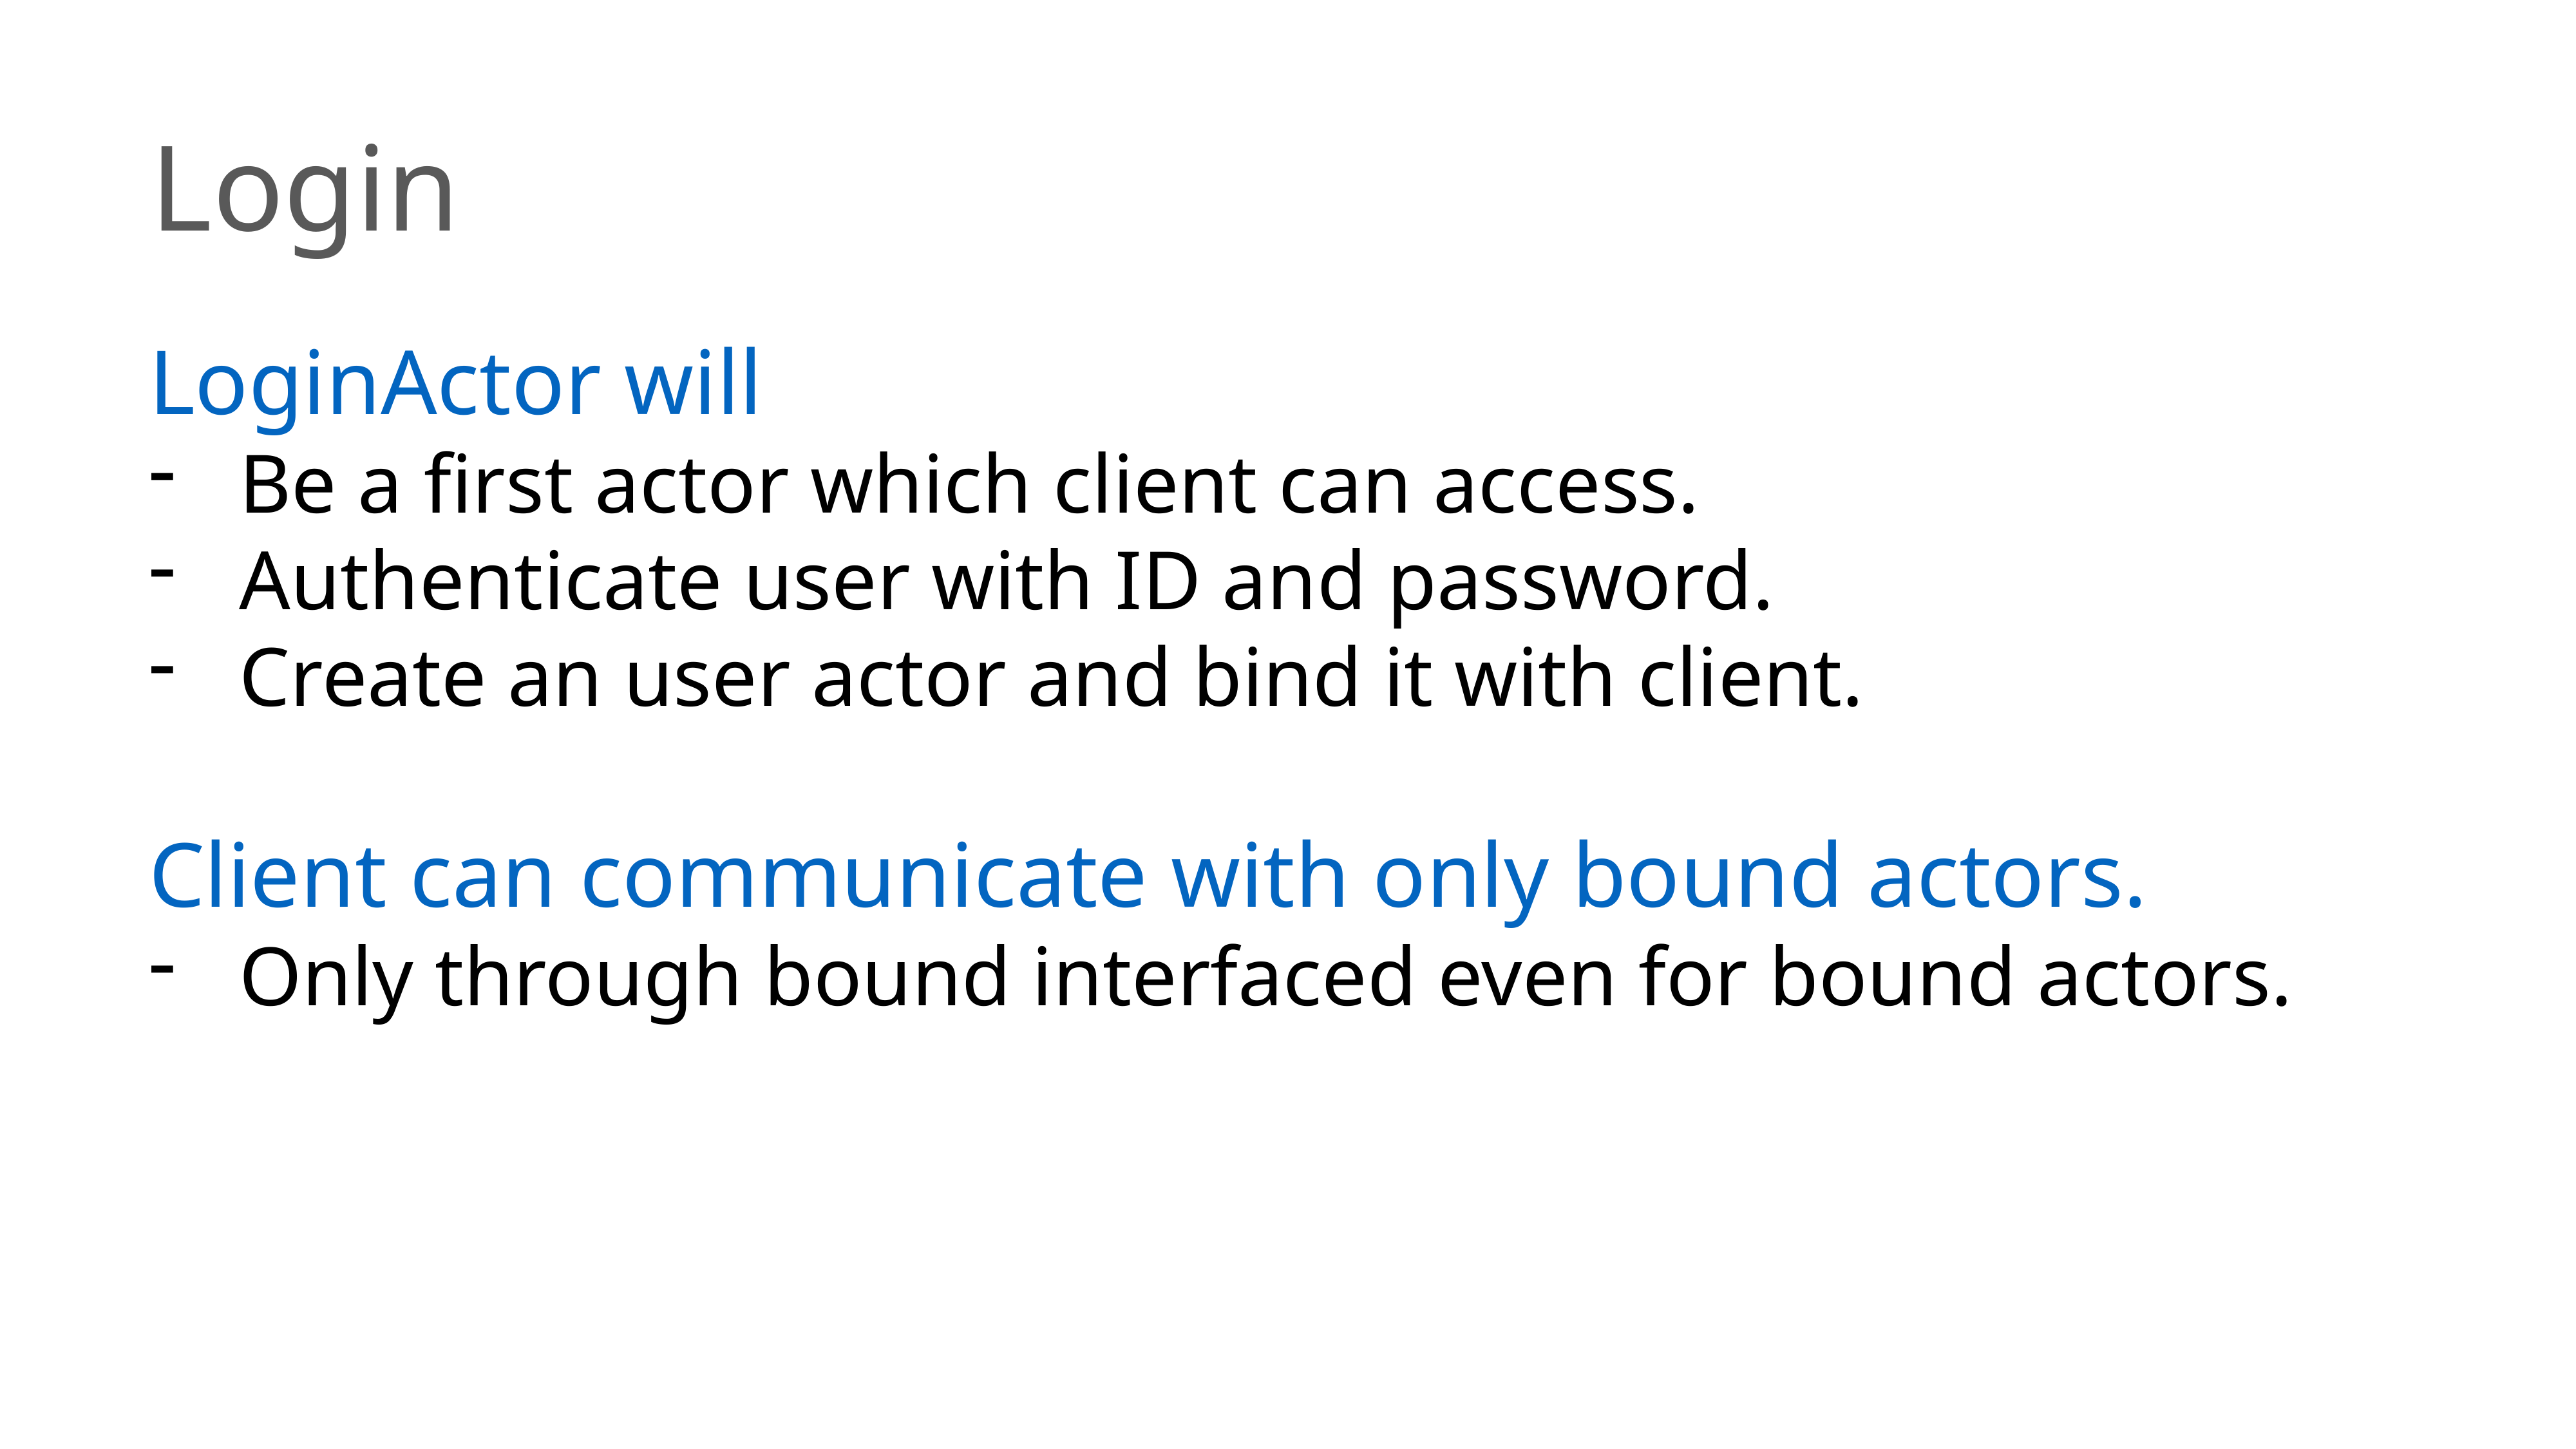

Login
LoginActor will
Be a first actor which client can access.
Authenticate user with ID and password.
Create an user actor and bind it with client.

Client can communicate with only bound actors.
Only through bound interfaced even for bound actors.